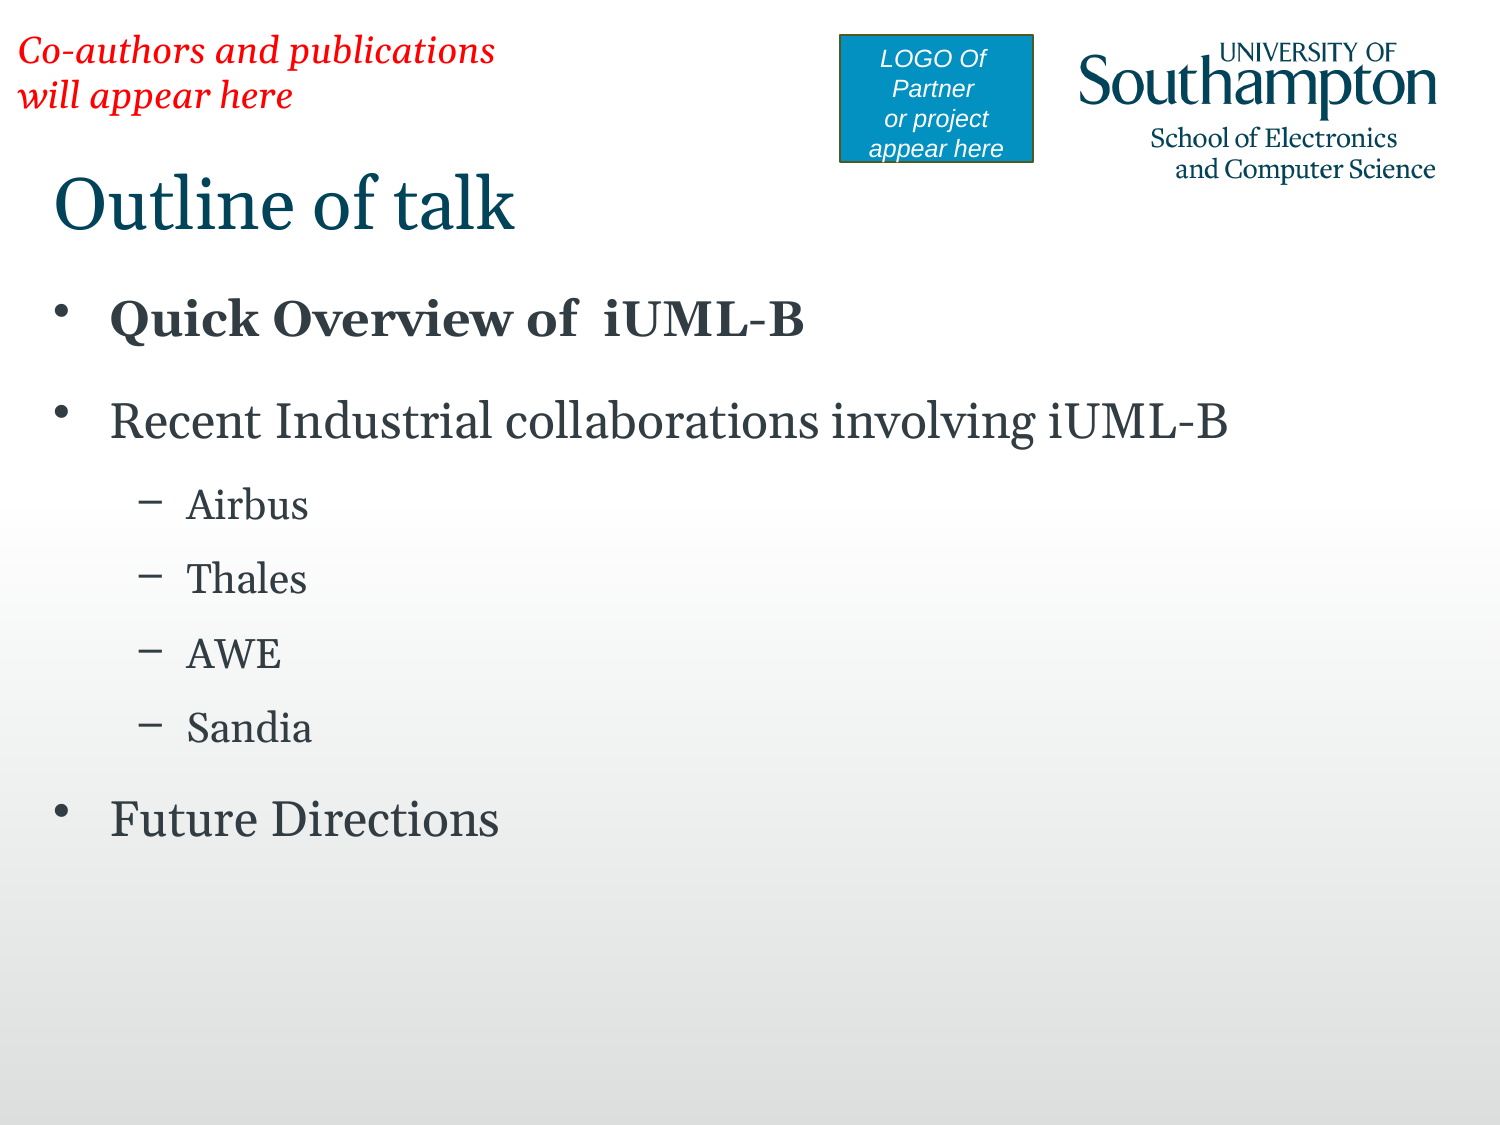

Co-authors and publications
will appear here
LOGO Of
Partner
or project appear here
# Outline of talk
Quick Overview of  iUML-B
Recent Industrial collaborations involving iUML-B
Airbus
Thales
AWE
Sandia
Future Directions